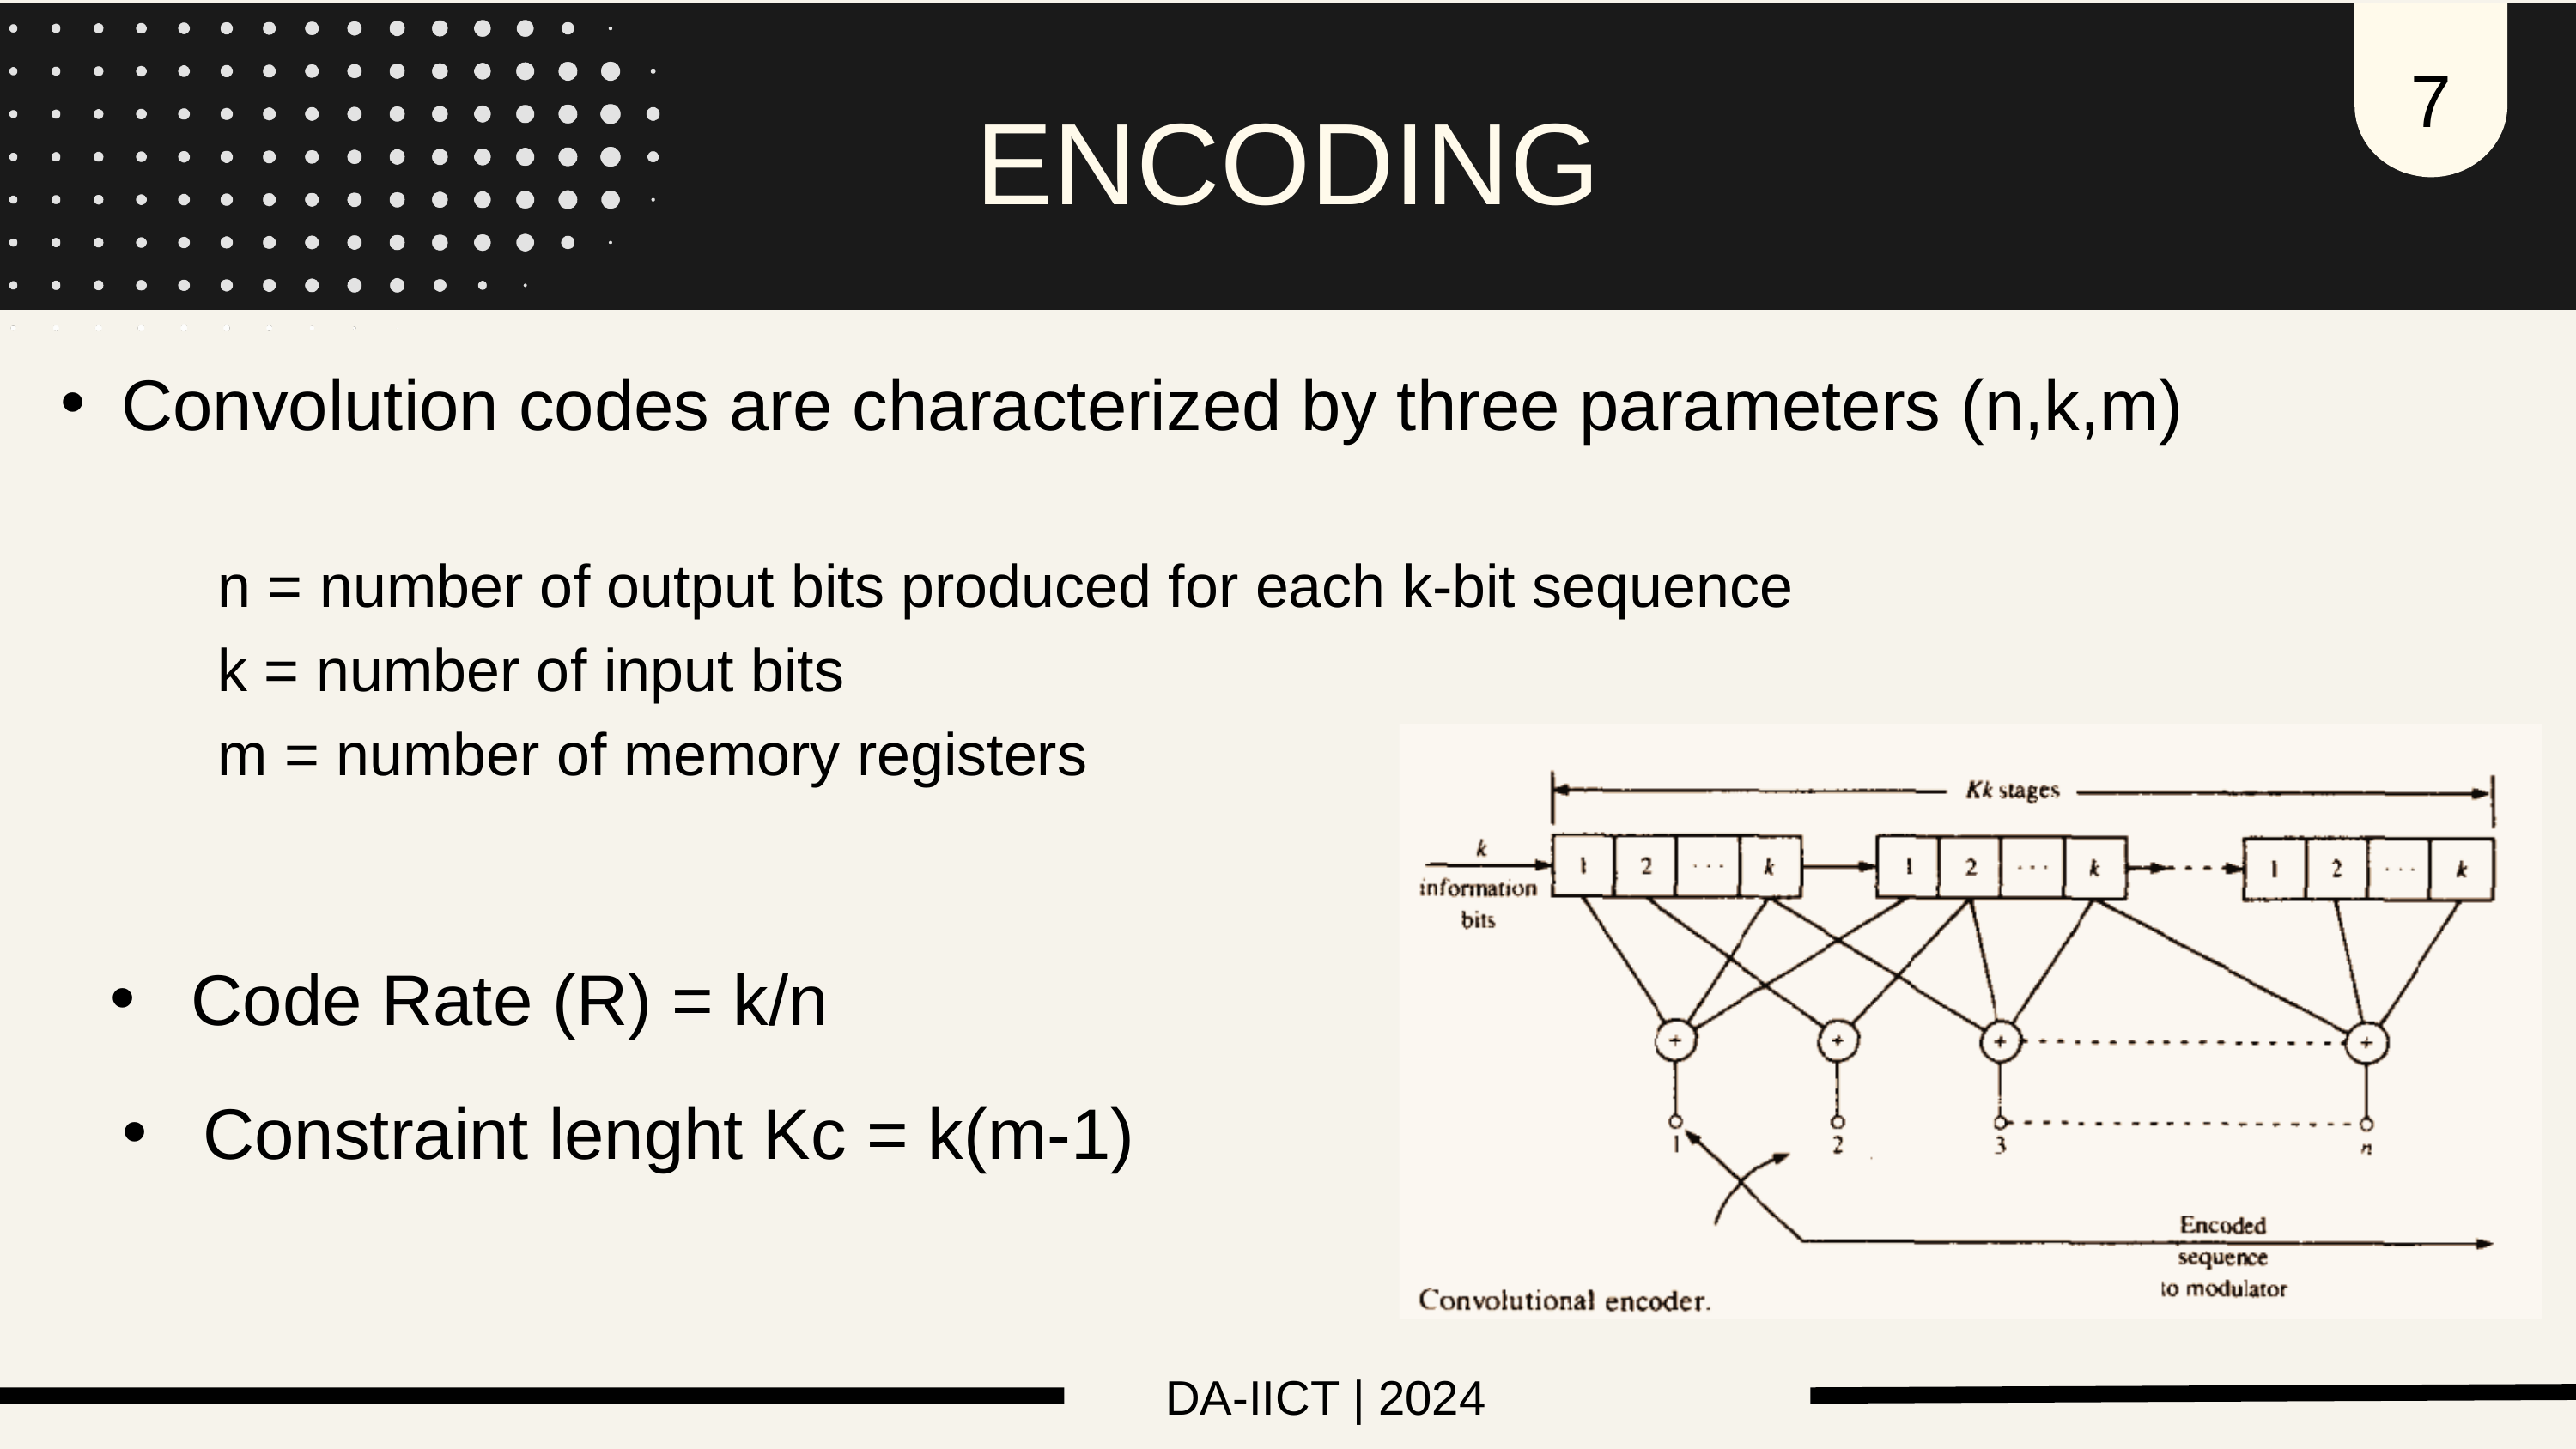

7
ENCODING
Convolution codes are characterized by three parameters (n,k,m)

             n = number of output bits produced for each k-bit sequence
             k = number of input bits
             m = number of memory registers

 Code Rate (R) = k/n
 Constraint lenght Kc = k(m-1)
DA-IICT | 2024